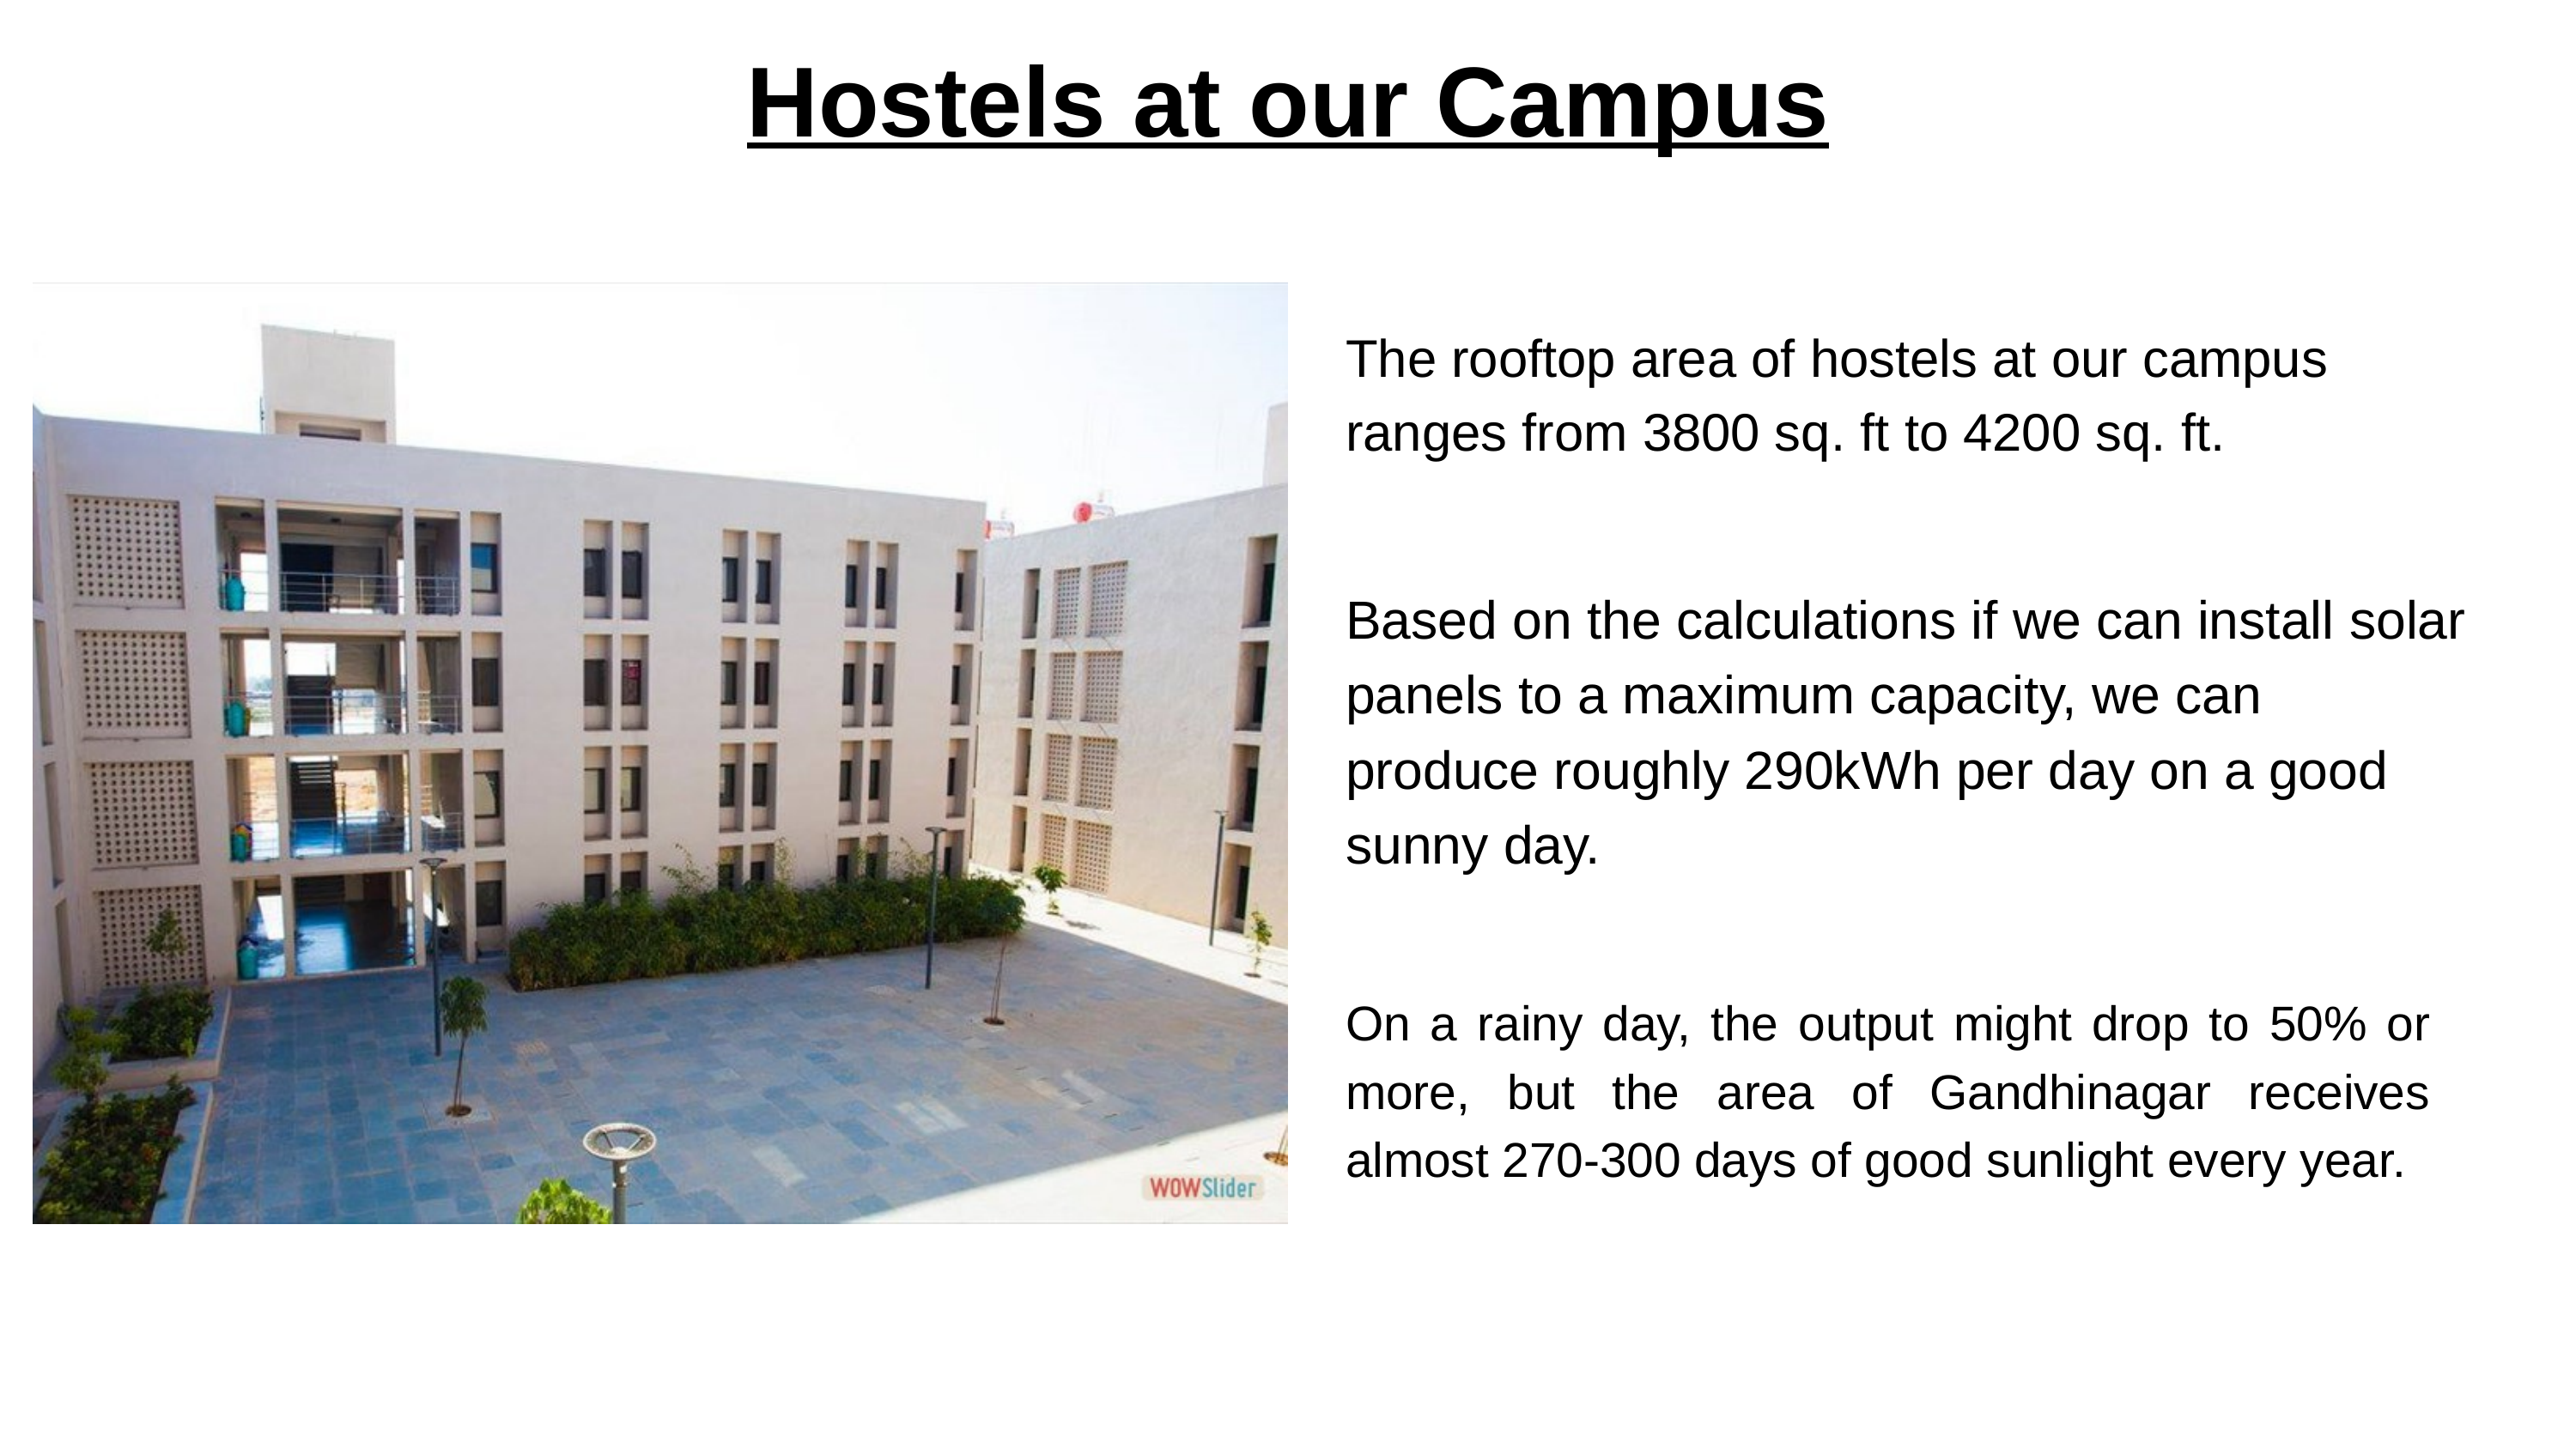

Hostels at our Campus

The rooftop area of hostels at our campus ranges from 3800 sq. ft to 4200 sq. ft.
Based on the calculations if we can install solar panels to a maximum capacity, we can produce roughly 290kWh per day on a good sunny day.
On a rainy day, the output might drop to 50% or more, but the area of Gandhinagar receives almost 270-300 days of good sunlight every year.